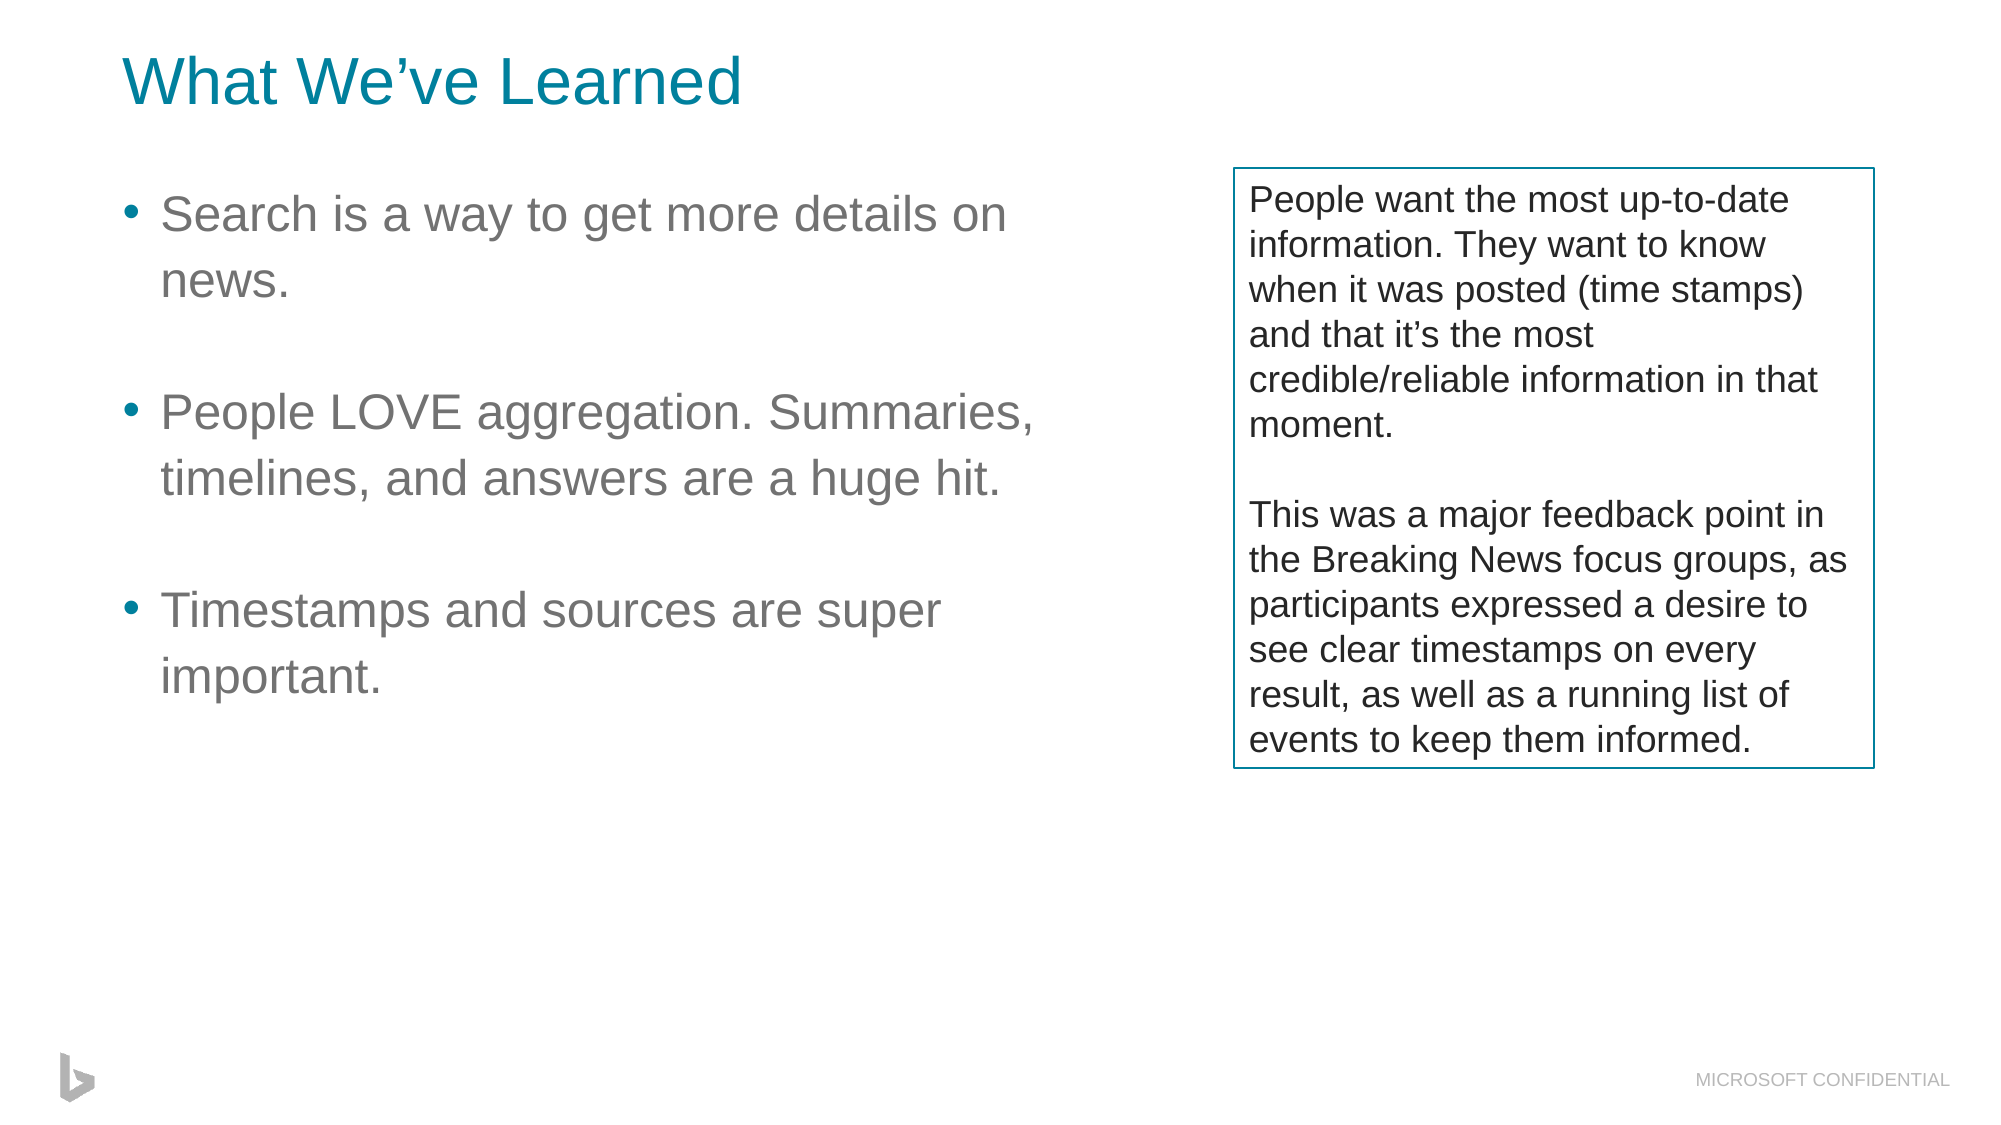

# What We’ve Learned
Search is a way to get more details on news.

People LOVE aggregation. Summaries, timelines, and answers are a huge hit.

Timestamps and sources are super important.

People want the most up-to-date information. They want to know when it was posted (time stamps) and that it’s the most credible/reliable information in that moment.

This was a major feedback point in the Breaking News focus groups, as participants expressed a desire to see clear timestamps on every result, as well as a running list of events to keep them informed.